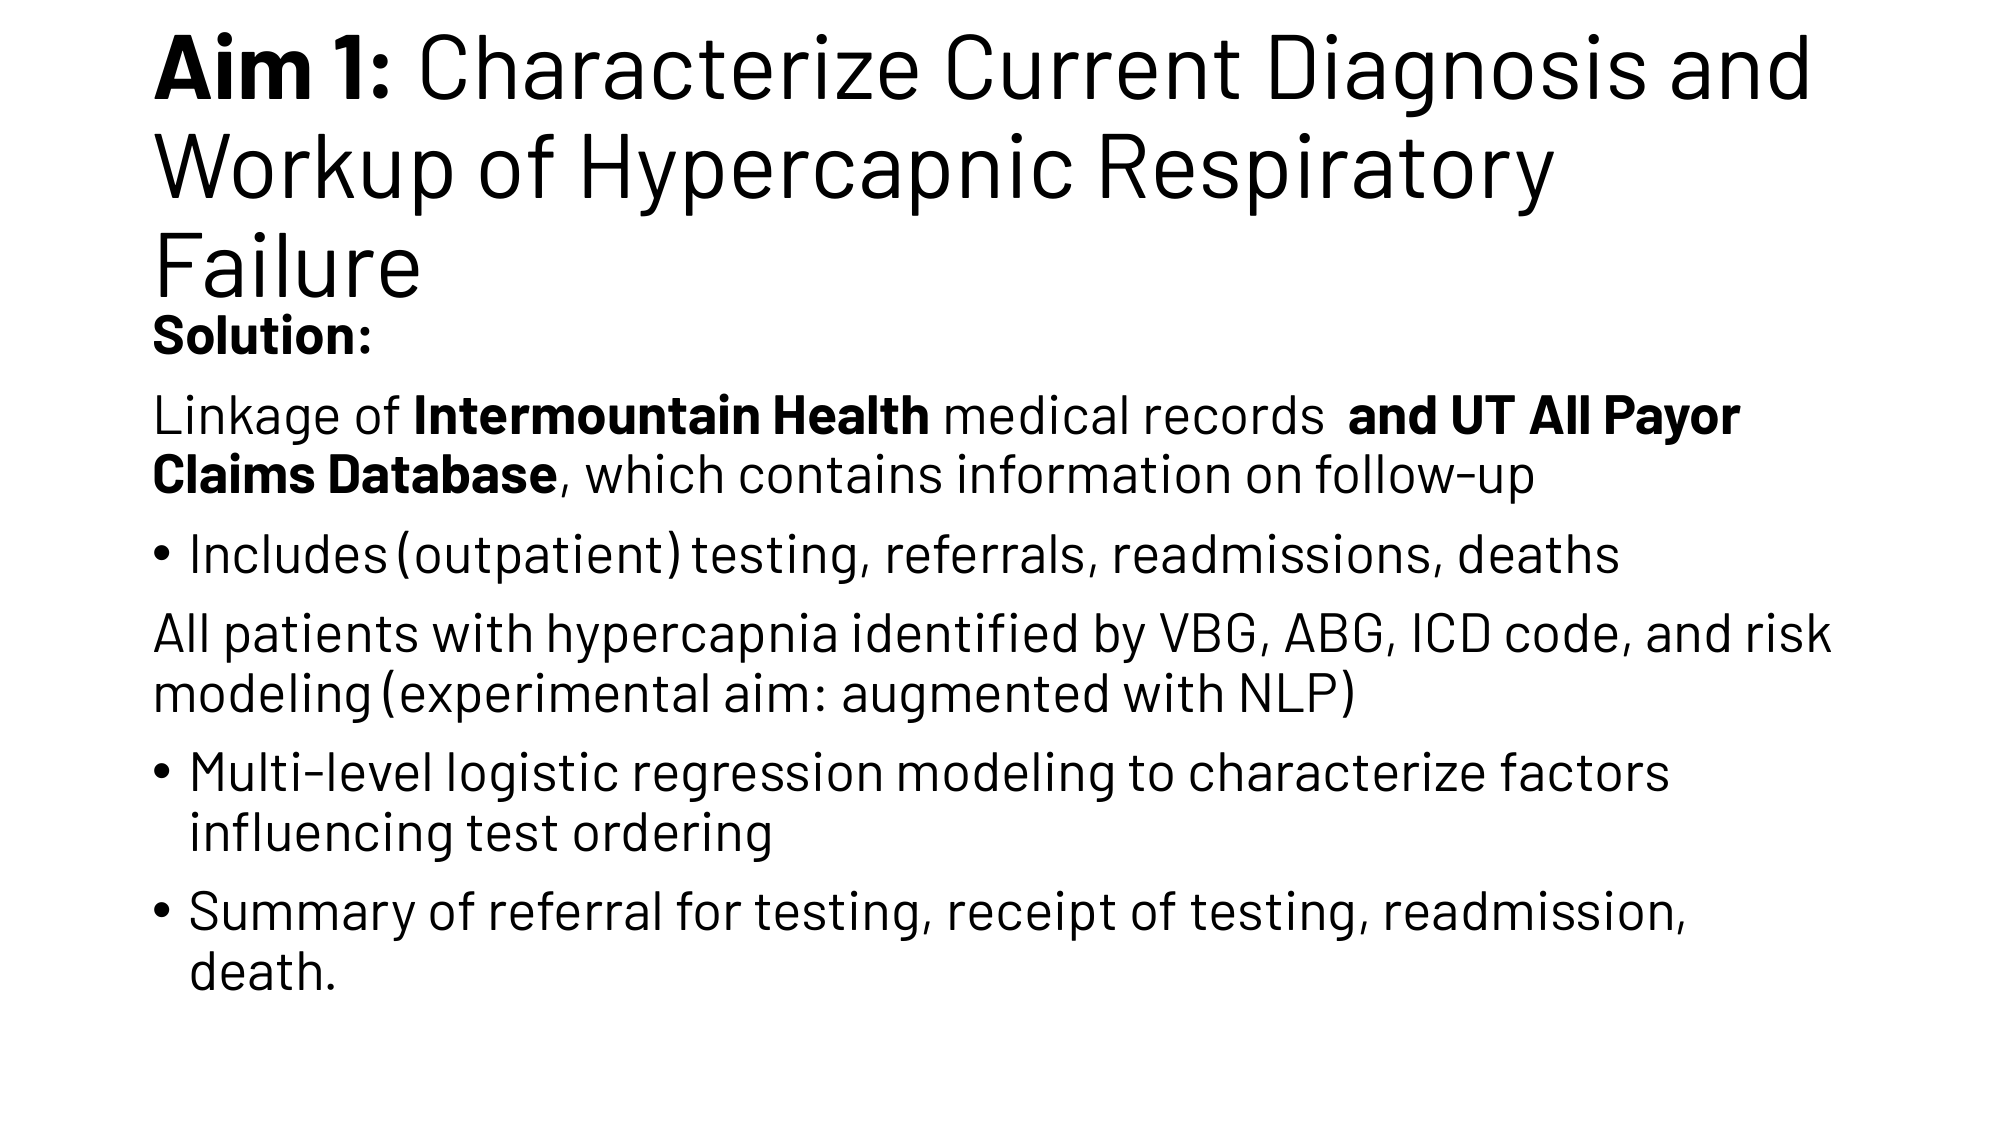

# Aim 1: Characterize Current Diagnosis and Workup of Hypercapnic Respiratory Failure
Solution:
Linkage of Intermountain Health medical records  and UT All Payor Claims Database, which contains information on follow-up
Includes (outpatient) testing, referrals, readmissions, deaths
All patients with hypercapnia identified by VBG, ABG, ICD code, and risk modeling (experimental aim: augmented with NLP)
Multi-level logistic regression modeling to characterize factors influencing test ordering
Summary of referral for testing, receipt of testing, readmission, death.